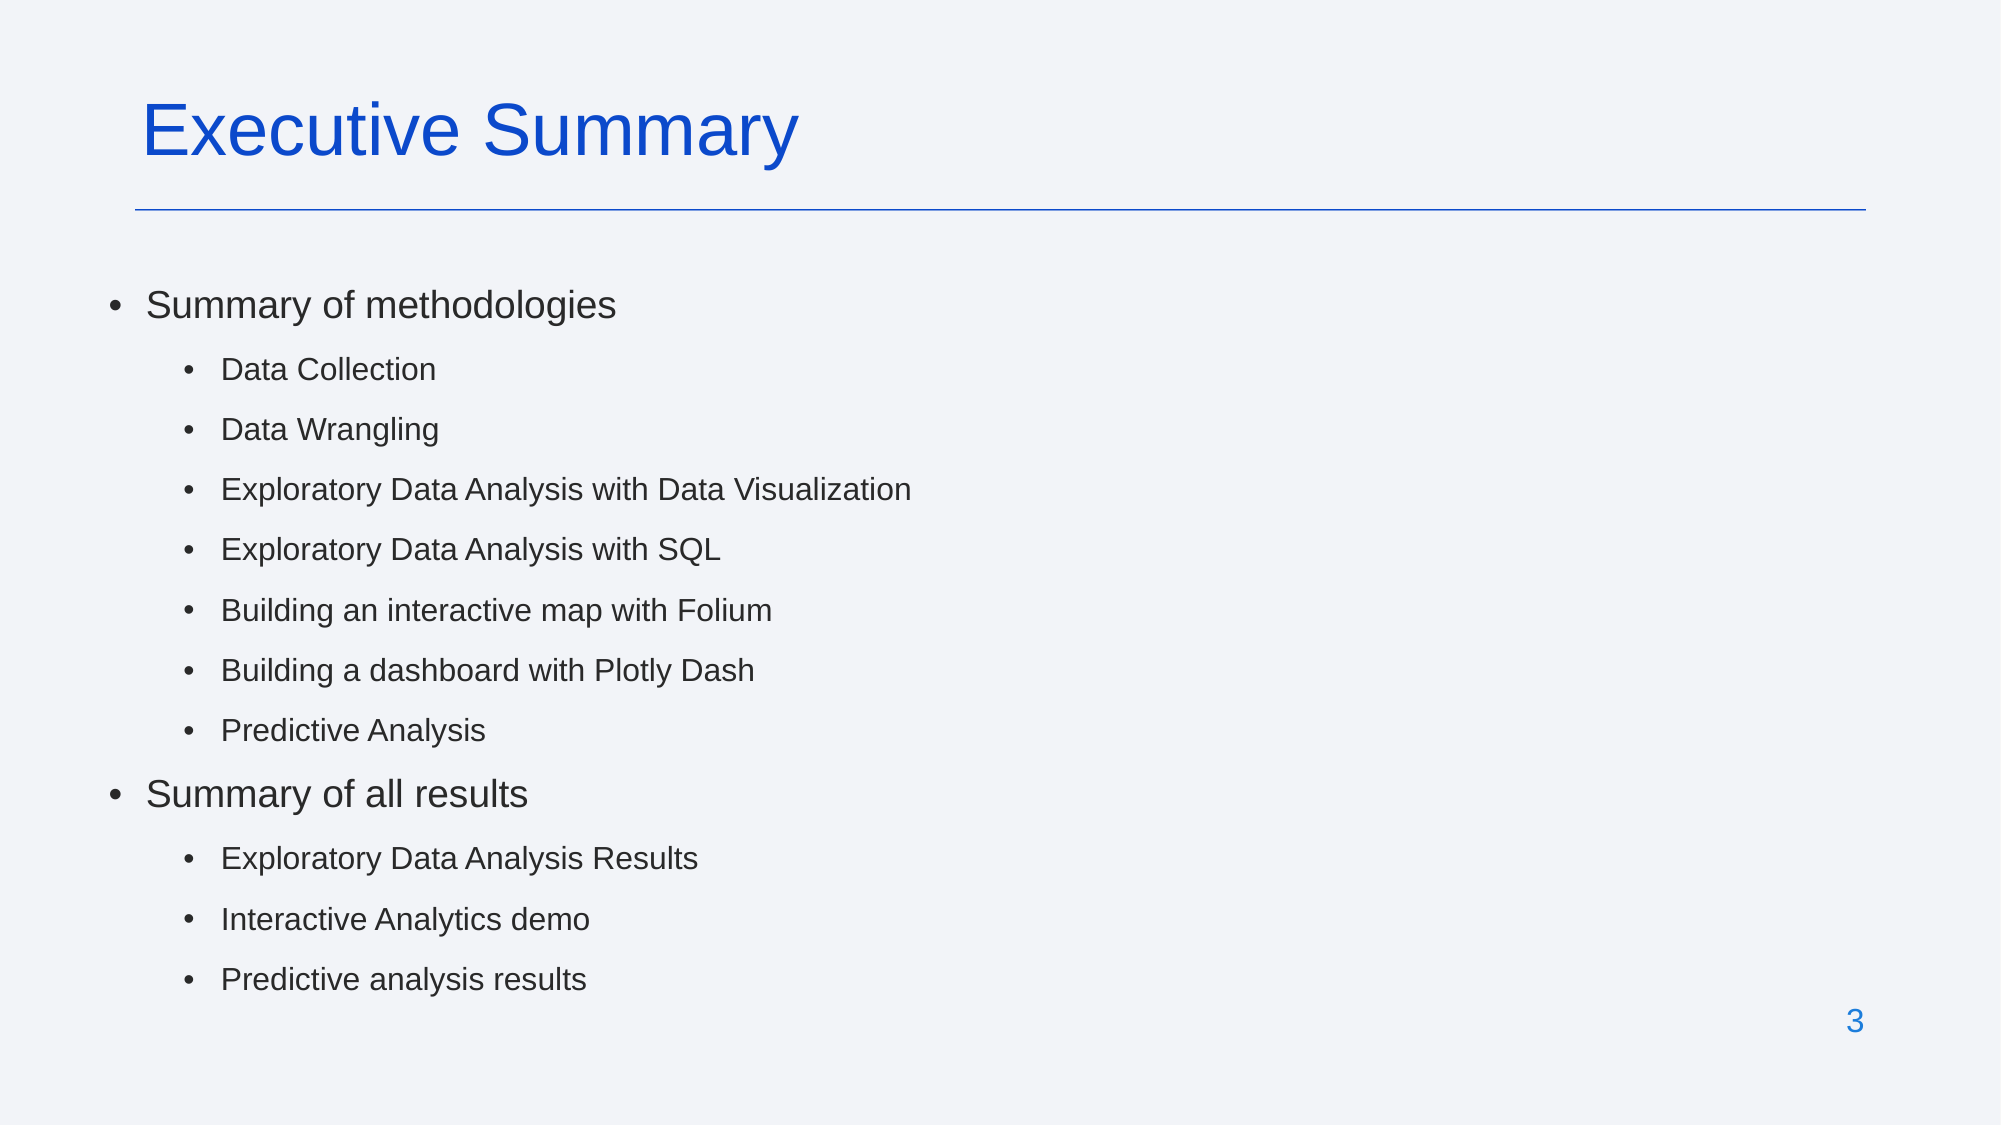

Executive Summary
Summary of methodologies
Data Collection
Data Wrangling
Exploratory Data Analysis with Data Visualization
Exploratory Data Analysis with SQL
Building an interactive map with Folium
Building a dashboard with Plotly Dash
Predictive Analysis
Summary of all results
Exploratory Data Analysis Results
Interactive Analytics demo
Predictive analysis results
3